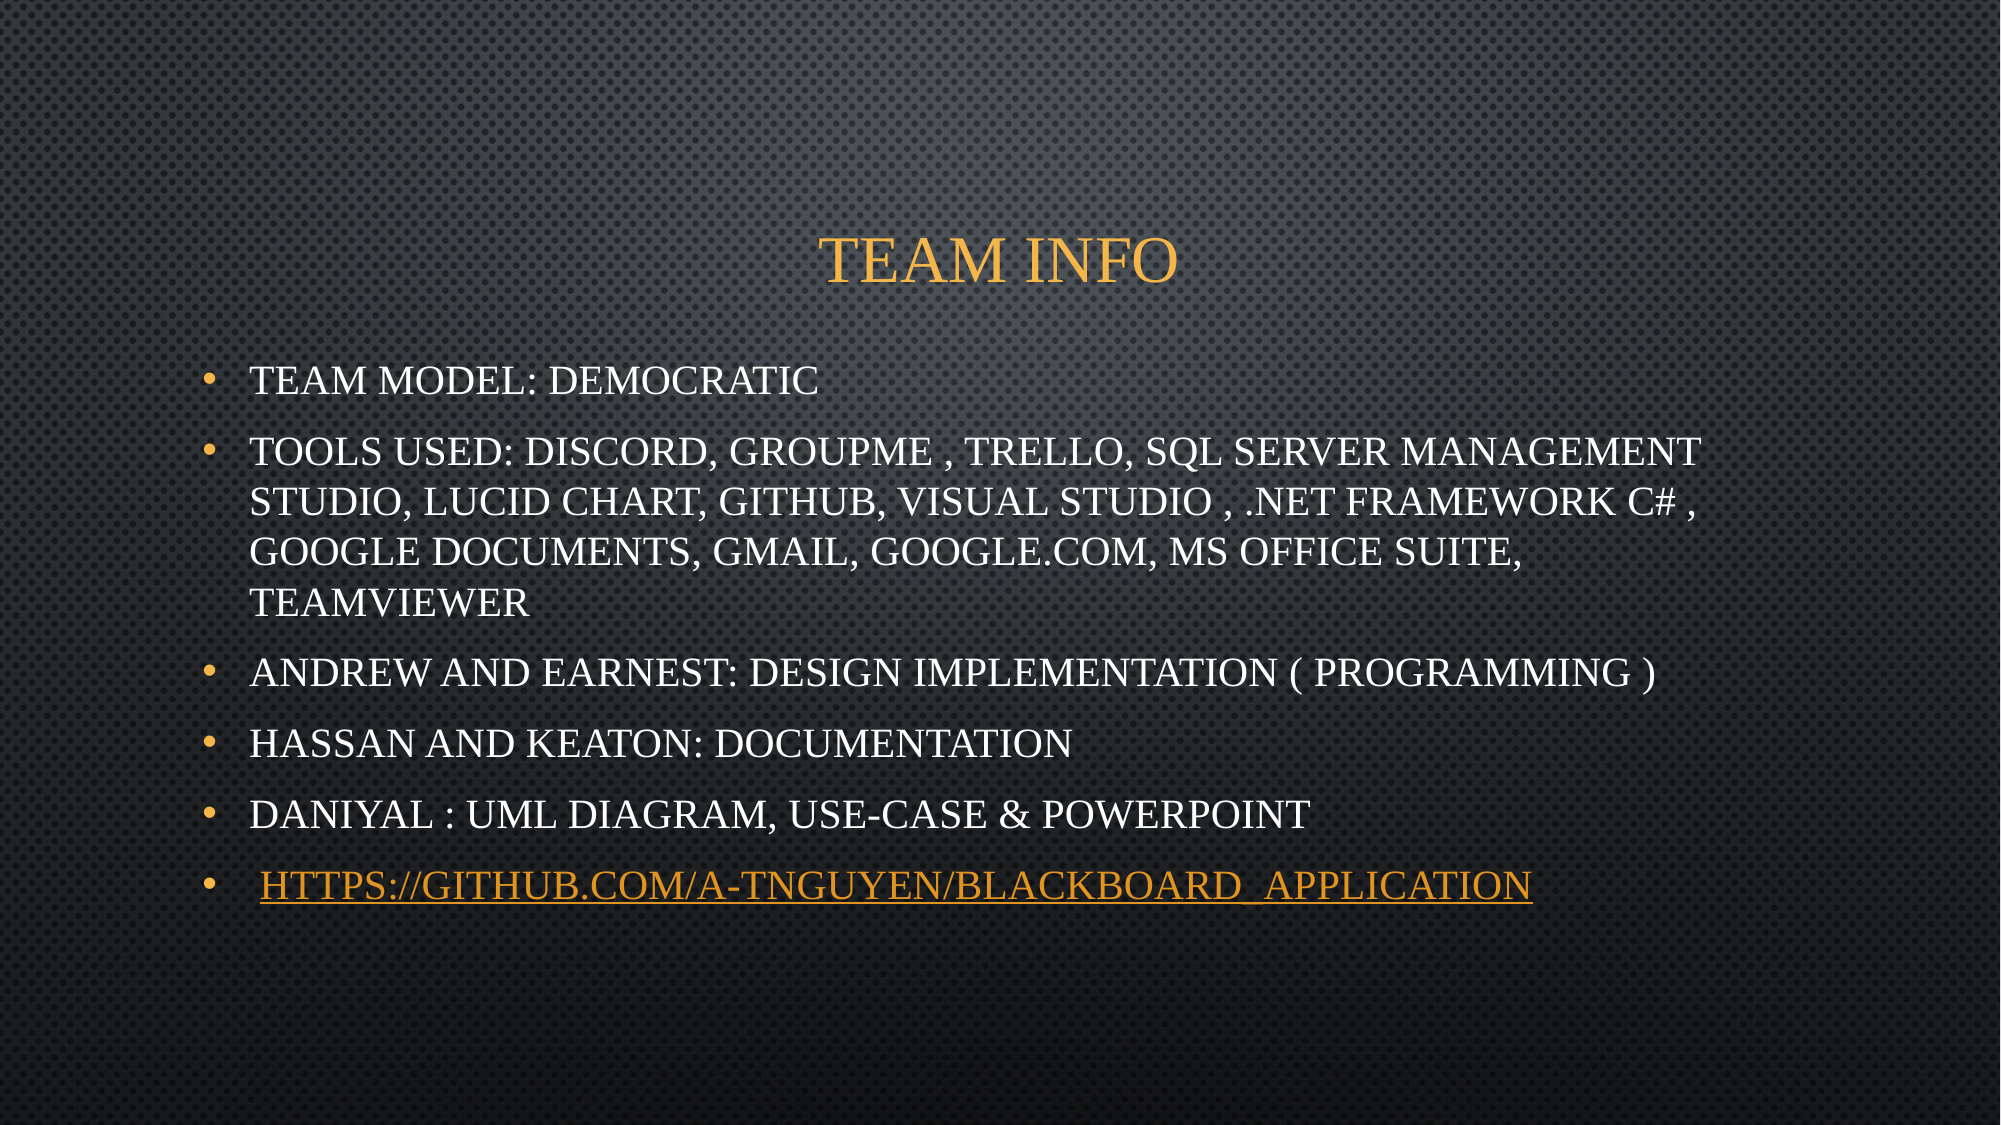

# TEAM INFO
Team Model: Democratic
Tools Used: Discord, GroupMe , Trello, SQL Server Management Studio, Lucid Chart, GitHub, Visual Studio , .NET Framework C# , Google Documents, Gmail, Google.com, MS Office Suite, TeamViewer
Andrew and Earnest: Design Implementation ( Programming )
Hassan and Keaton: Documentation
Daniyal : UML Diagram, Use-Case & PowerPoint
 https://github.com/A-TNguyen/BlackBoard_Application